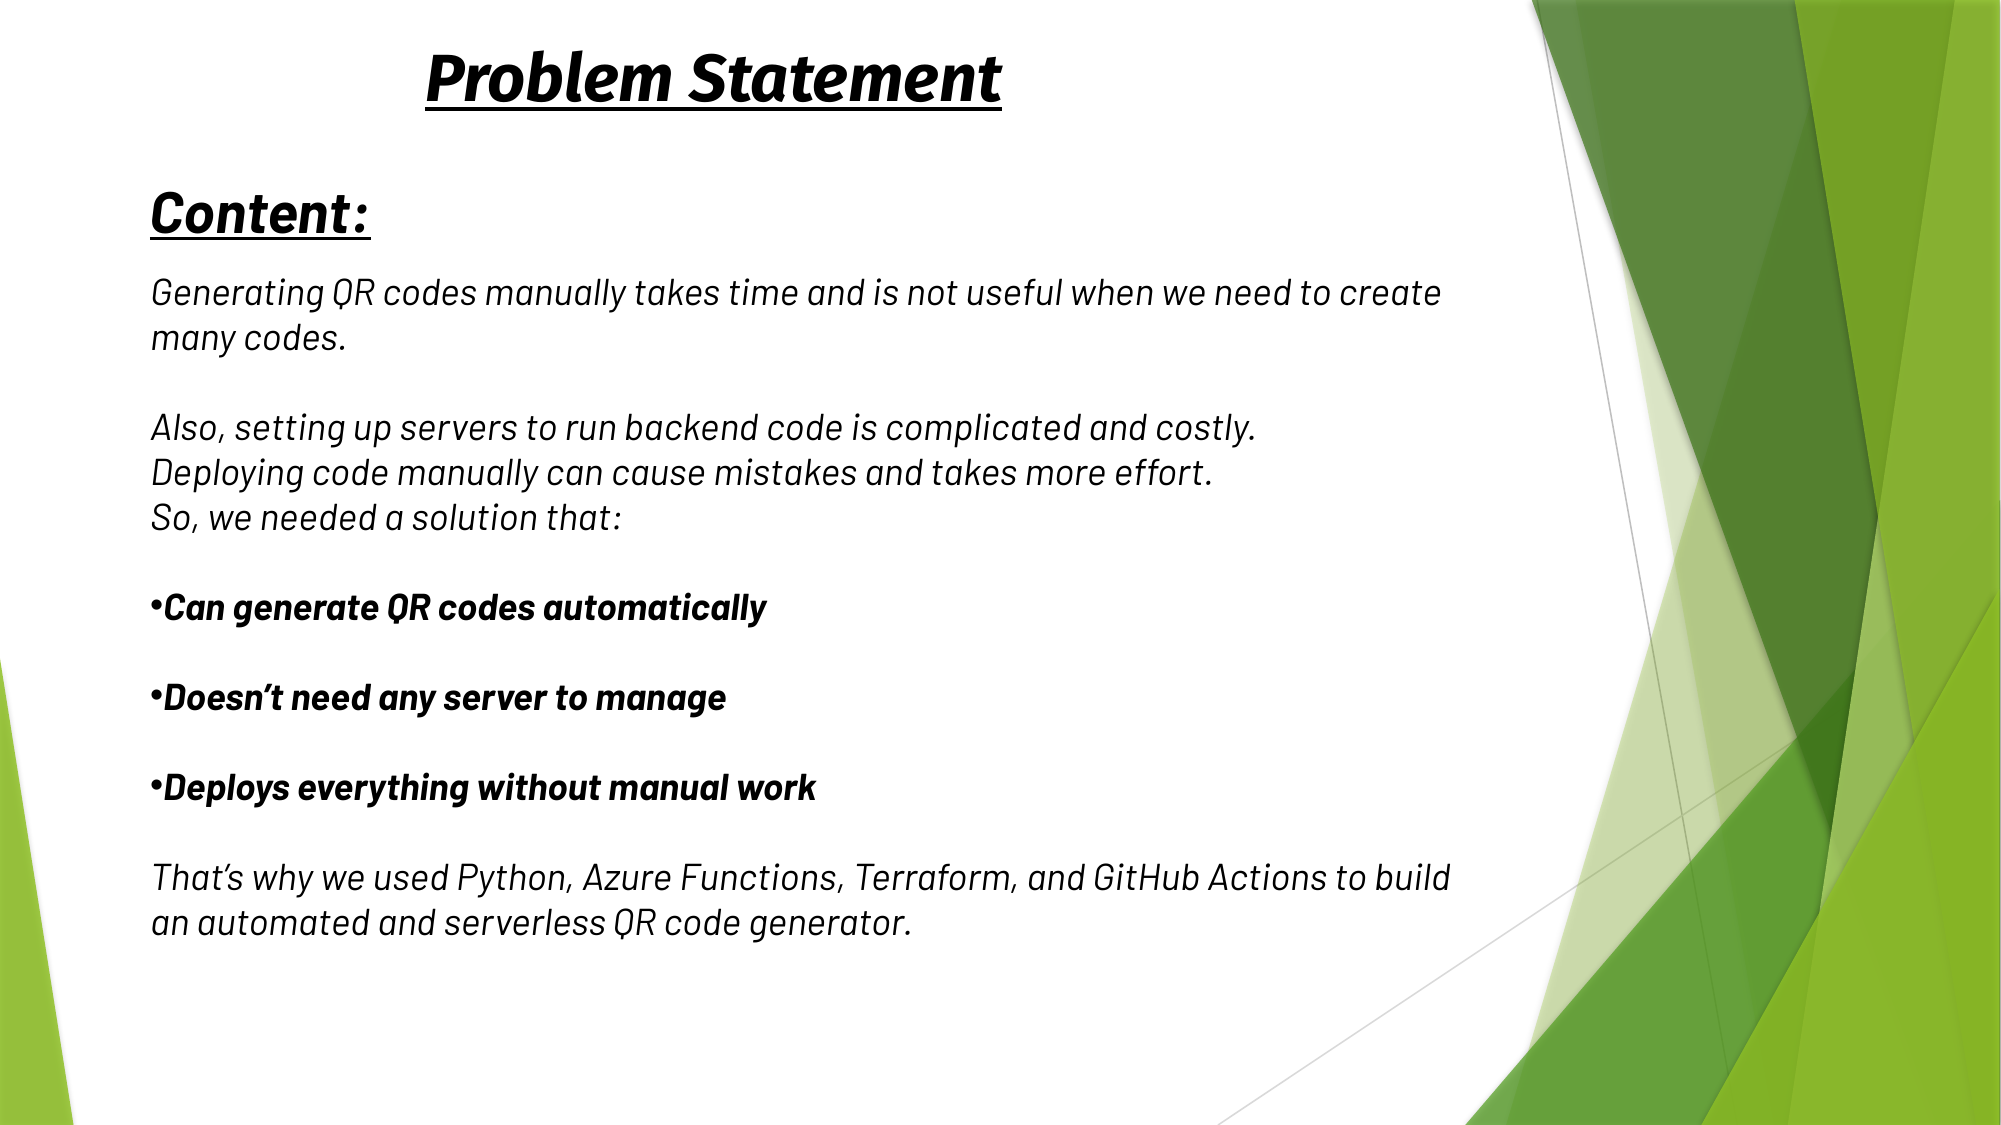

Problem Statement
Content:
Generating QR codes manually takes time and is not useful when we need to create many codes.
Also, setting up servers to run backend code is complicated and costly.
Deploying code manually can cause mistakes and takes more effort.
So, we needed a solution that:

Can generate QR codes automatically

Doesn’t need any server to manage

Deploys everything without manual work

That’s why we used Python, Azure Functions, Terraform, and GitHub Actions to build an automated and serverless QR code generator.